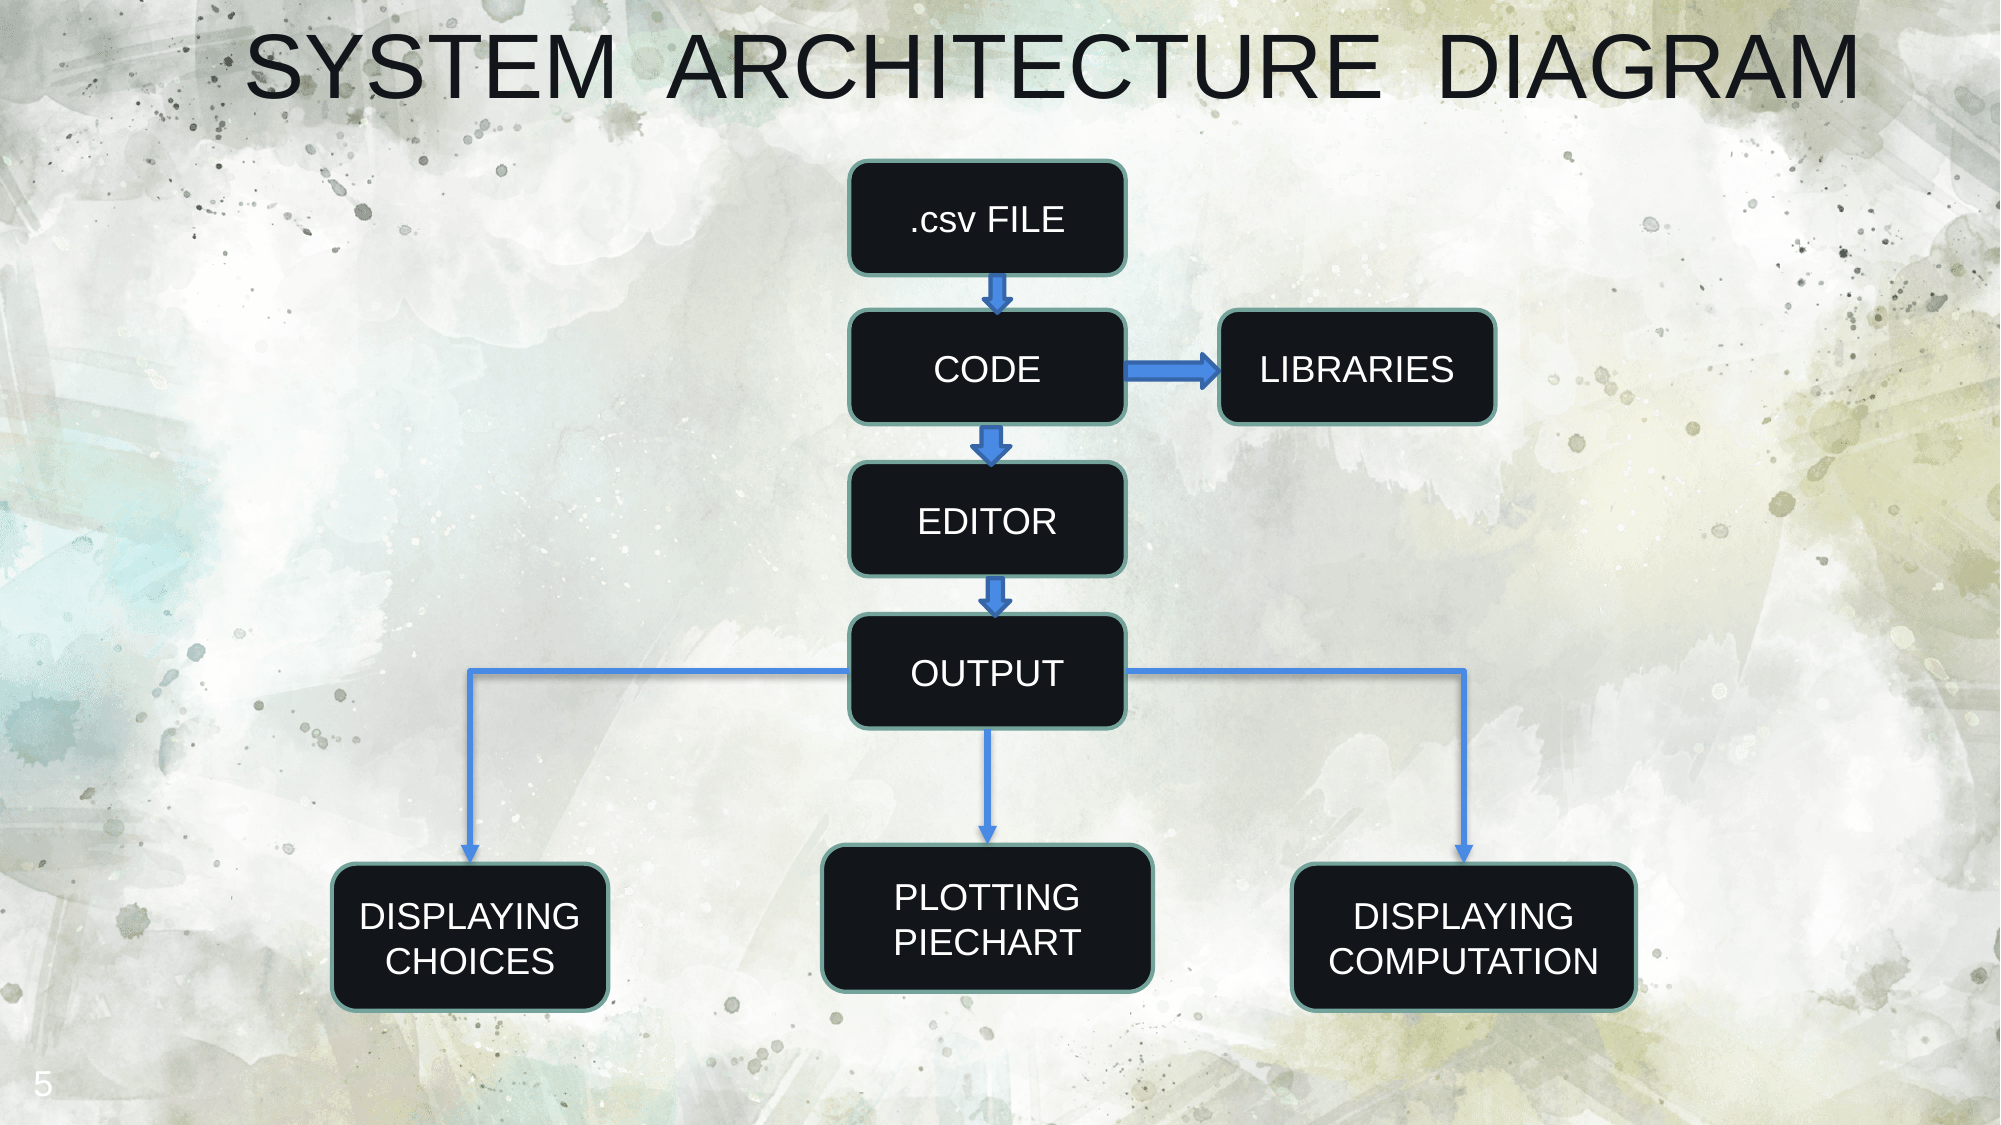

SYSTEM  ARCHITECTURE  DIAGRAM
.csv FILE

CODE
LIBRARIES

EDITOR

OUTPUT
PLOTTING PIECHART
DISPLAYING CHOICES
DISPLAYING COMPUTATION
5